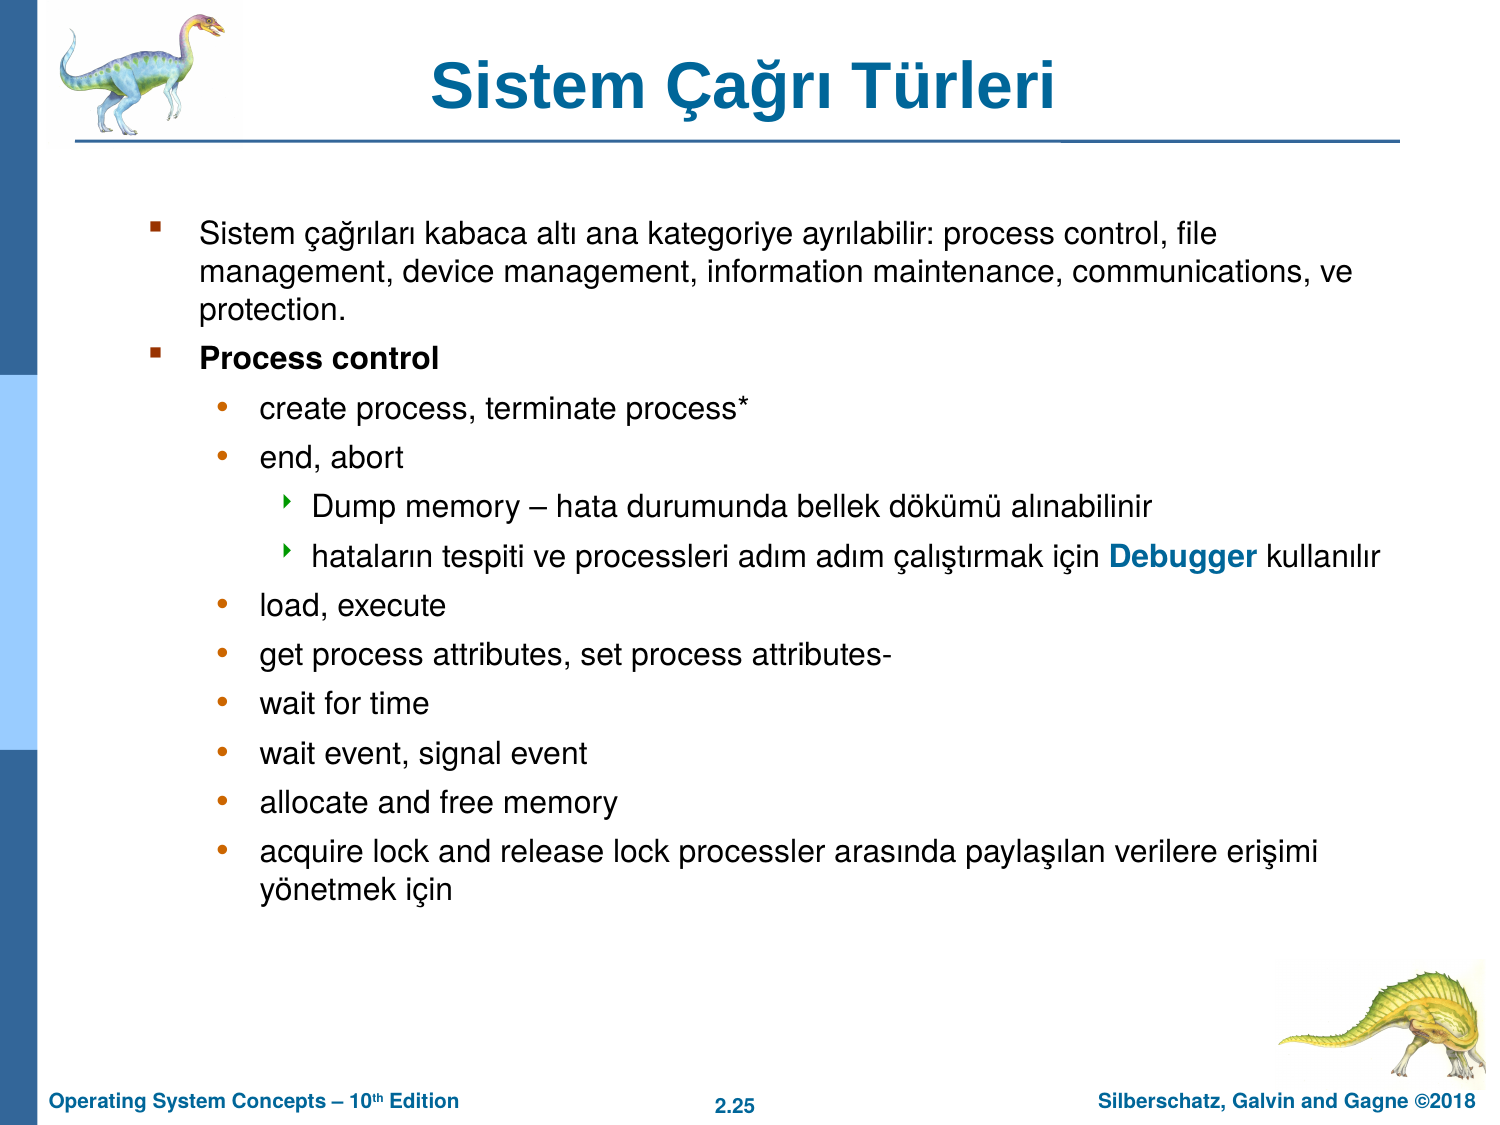

# Sistem Çağrı Türleri
Sistem çağrıları kabaca altı ana kategoriye ayrılabilir: process control, file management, device management, information maintenance, communications, ve protection.
Process control
create process, terminate process*
end, abort
Dump memory – hata durumunda bellek dökümü alınabilinir
hataların tespiti ve processleri adım adım çalıştırmak için Debugger kullanılır
load, execute
get process attributes, set process attributes-
wait for time
wait event, signal event
allocate and free memory
acquire lock and release lock processler arasında paylaşılan verilere erişimi yönetmek için